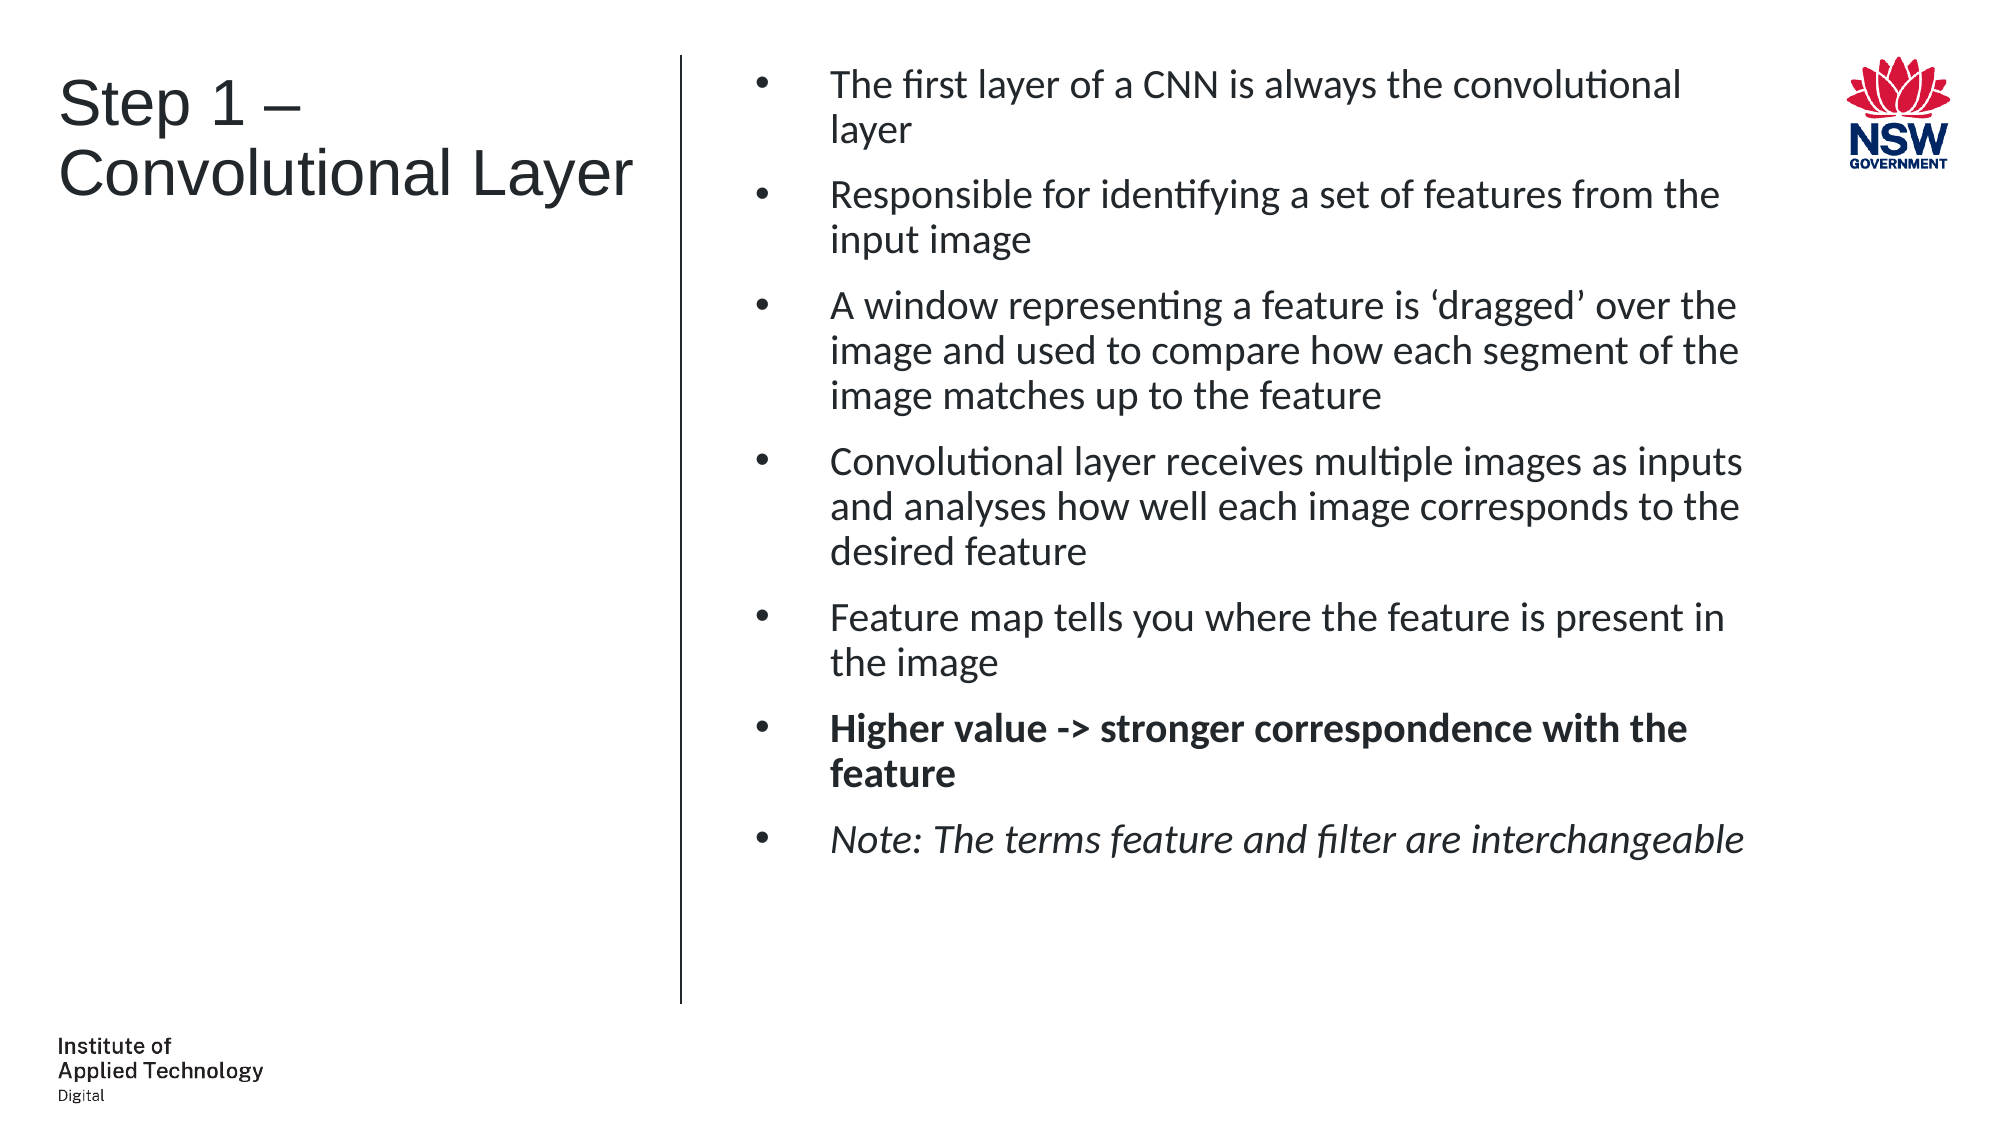

# Step 1 – Convolutional Layer
The first layer of a CNN is always the convolutional layer
Responsible for identifying a set of features from the input image
A window representing a feature is ‘dragged’ over the image and used to compare how each segment of the image matches up to the feature
Convolutional layer receives multiple images as inputs and analyses how well each image corresponds to the desired feature
Feature map tells you where the feature is present in the image
Higher value -> stronger correspondence with the feature
Note: The terms feature and filter are interchangeable